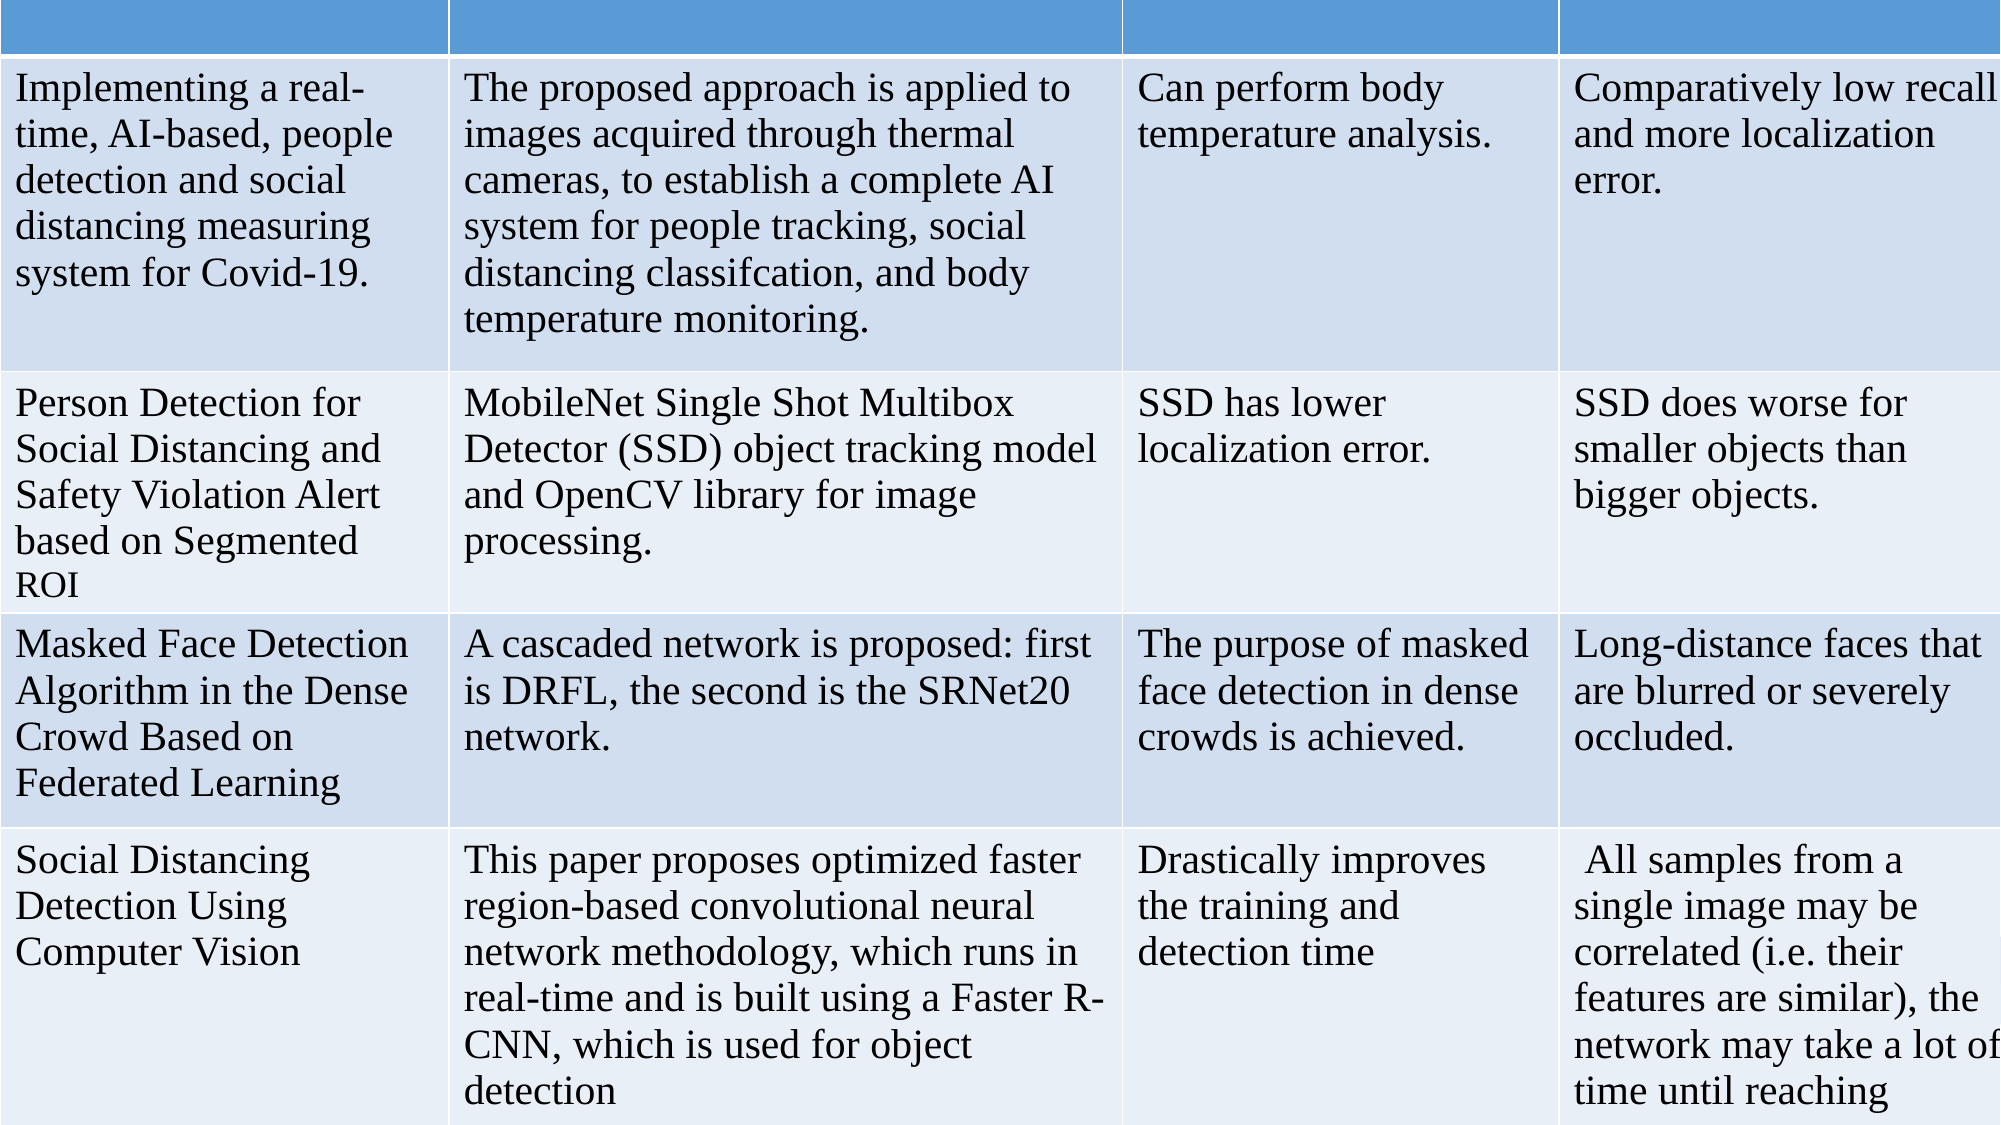

| OBJECTIVE | METHODOLOGY | ADVANTAGE | DISADVANTAGE |
| --- | --- | --- | --- |
| Implementing a real-time, AI-based, people detection and social distancing measuring system for Covid-19. | The proposed approach is applied to images acquired through thermal cameras, to establish a complete AI system for people tracking, social distancing classifcation, and body temperature monitoring. | Can perform body temperature analysis. | Comparatively low recall and more localization error. |
| Person Detection for Social Distancing and Safety Violation Alert based on Segmented ROI | MobileNet Single Shot Multibox Detector (SSD) object tracking model and OpenCV library for image processing. | SSD has lower localization error. | SSD does worse for smaller objects than bigger objects. |
| Masked Face Detection Algorithm in the Dense Crowd Based on Federated Learning | A cascaded network is proposed: first is DRFL, the second is the SRNet20 network. | The purpose of masked face detection in dense crowds is achieved. | Long-distance faces that are blurred or severely occluded. |
| Social Distancing Detection Using Computer Vision | This paper proposes optimized faster region-based convolutional neural network methodology, which runs in real-time and is built using a Faster R-CNN, which is used for object detection | Drastically improves the training and detection time | All samples from a single image may be correlated (i.e. their features are similar), the network may take a lot of time until reaching convergence. |
7